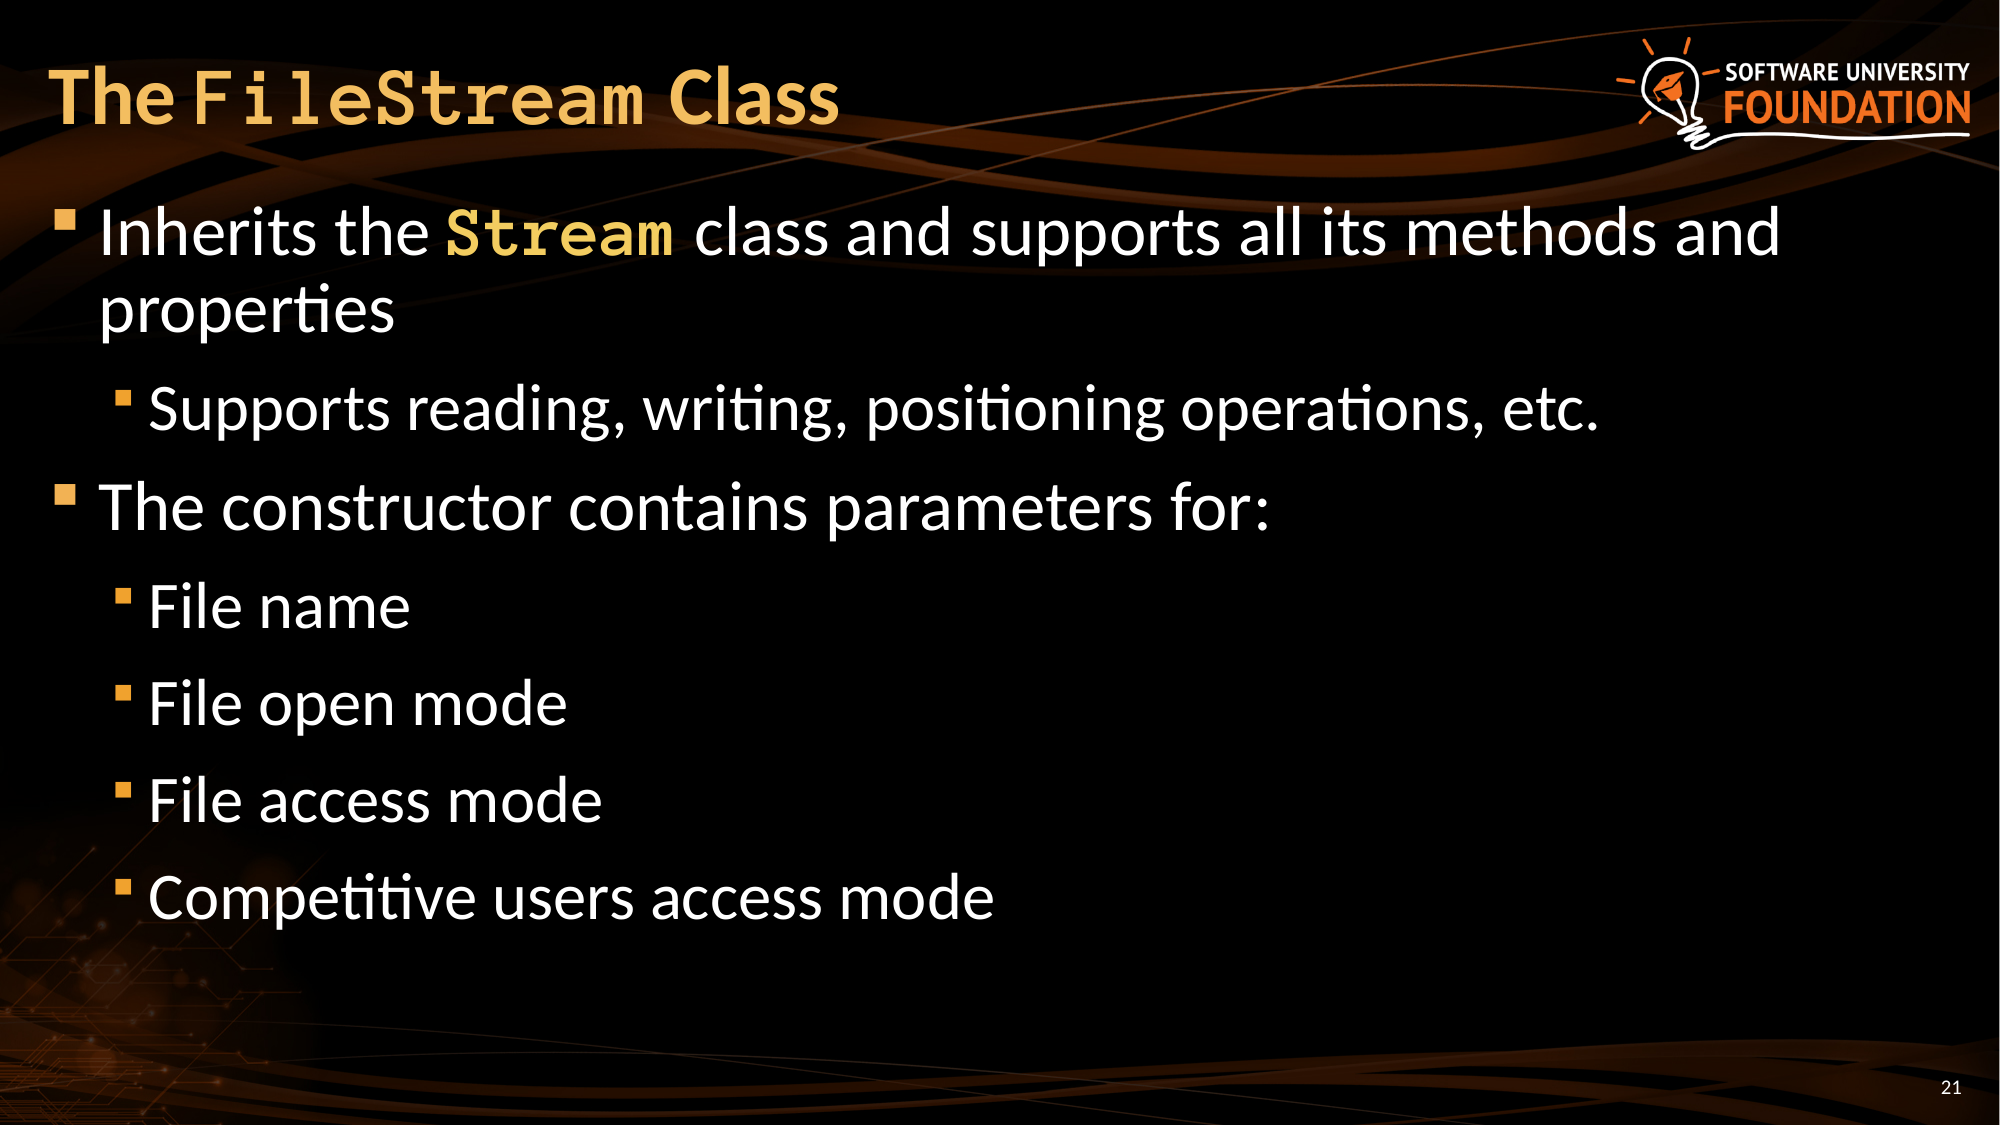

# The FileStream Class
Inherits the Stream class and supports all its methods and properties
Supports reading, writing, positioning operations, etc.
The constructor contains parameters for:
File name
File open mode
File access mode
Competitive users access mode
21